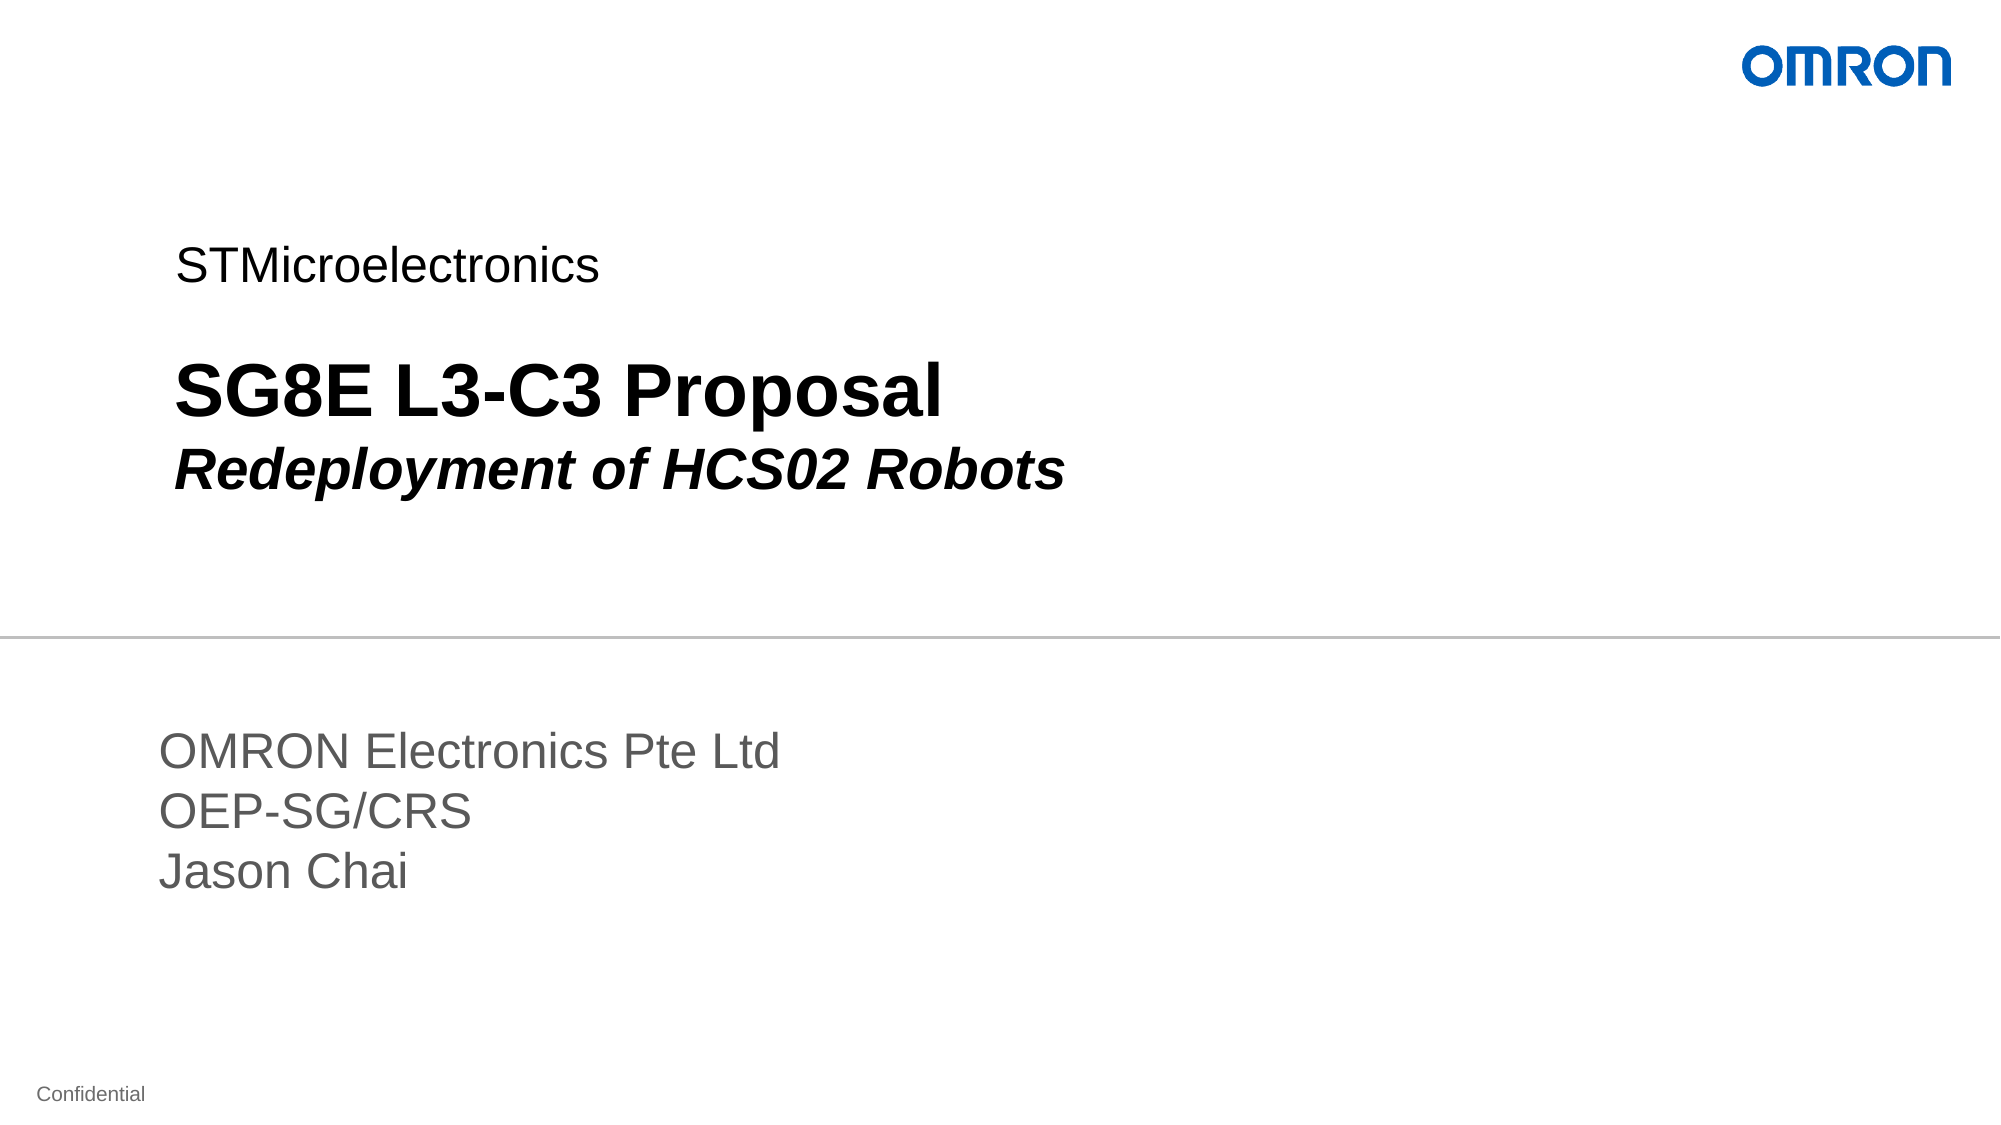

STMicroelectronics
SG8E L3-C3 Proposal
Redeployment of HCS02 Robots
OMRON Electronics Pte Ltd
OEP-SG/CRS
Jason Chai
Confidential